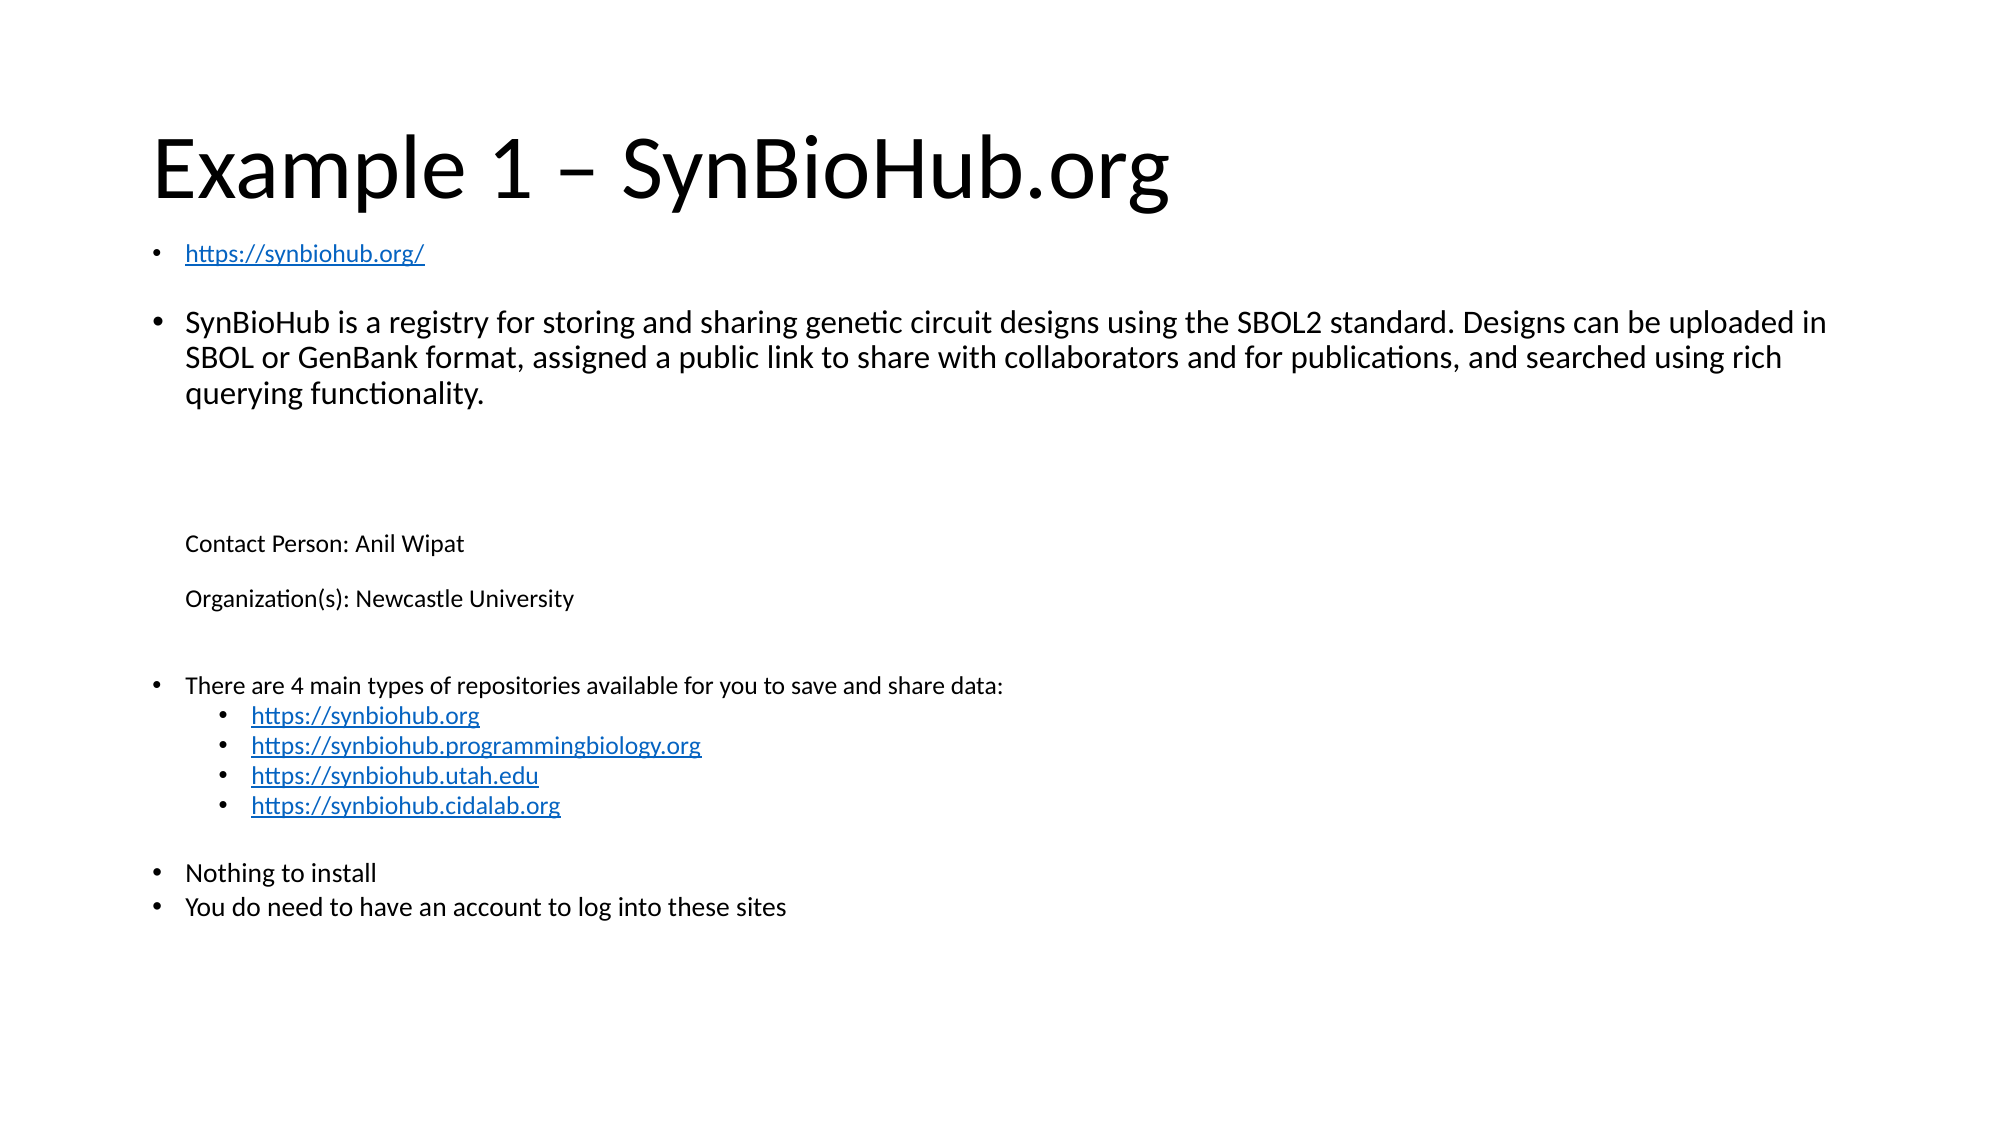

# Example 1 – SynBioHub.org
https://synbiohub.org/

SynBioHub is a registry for storing and sharing genetic circuit designs using the SBOL2 standard. Designs can be uploaded in SBOL or GenBank format, assigned a public link to share with collaborators and for publications, and searched using rich querying functionality.
Contact Person: Anil Wipat
Organization(s): Newcastle University
There are 4 main types of repositories available for you to save and share data:
https://synbiohub.org
https://synbiohub.programmingbiology.org
https://synbiohub.utah.edu
https://synbiohub.cidalab.org

Nothing to install
You do need to have an account to log into these sites